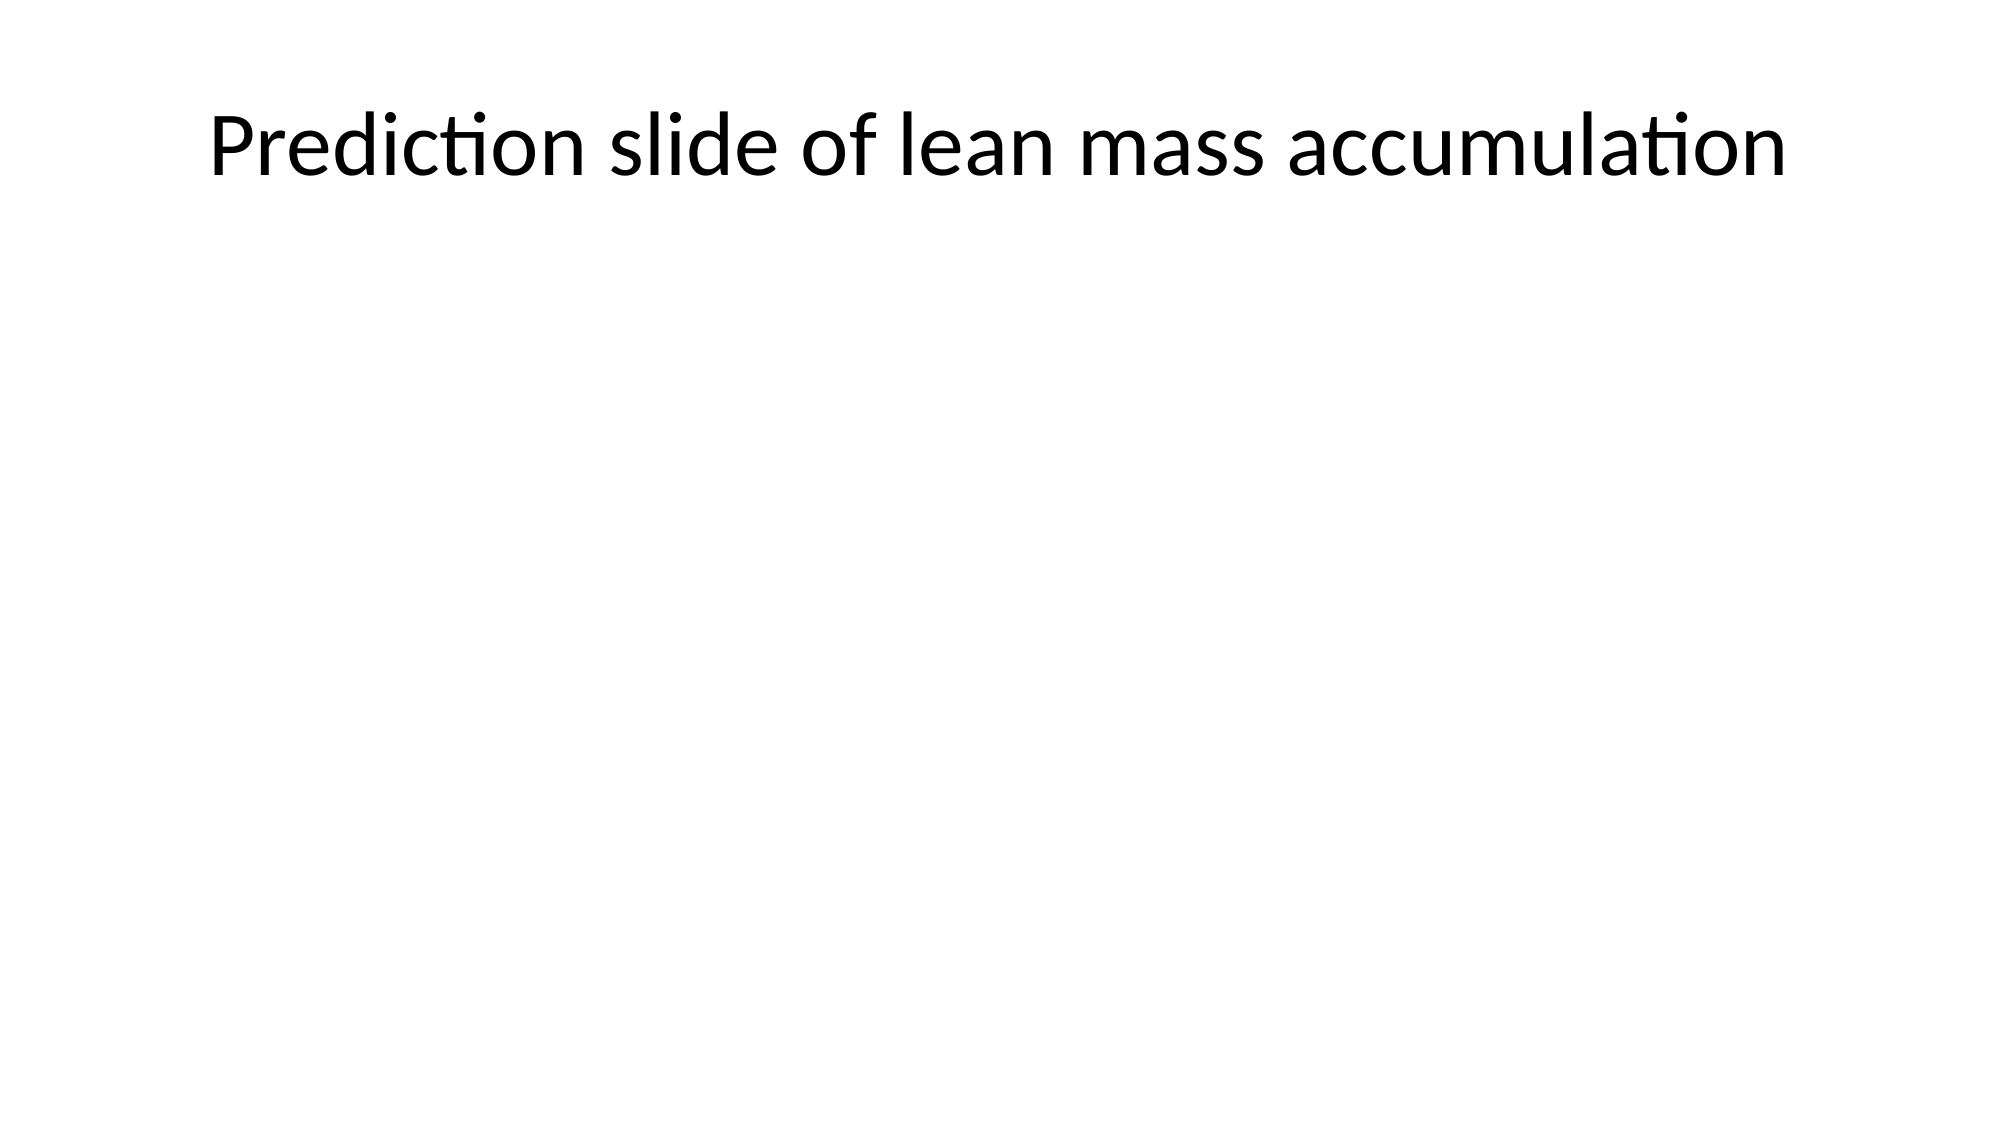

# Prediction slide of lean mass accumulation